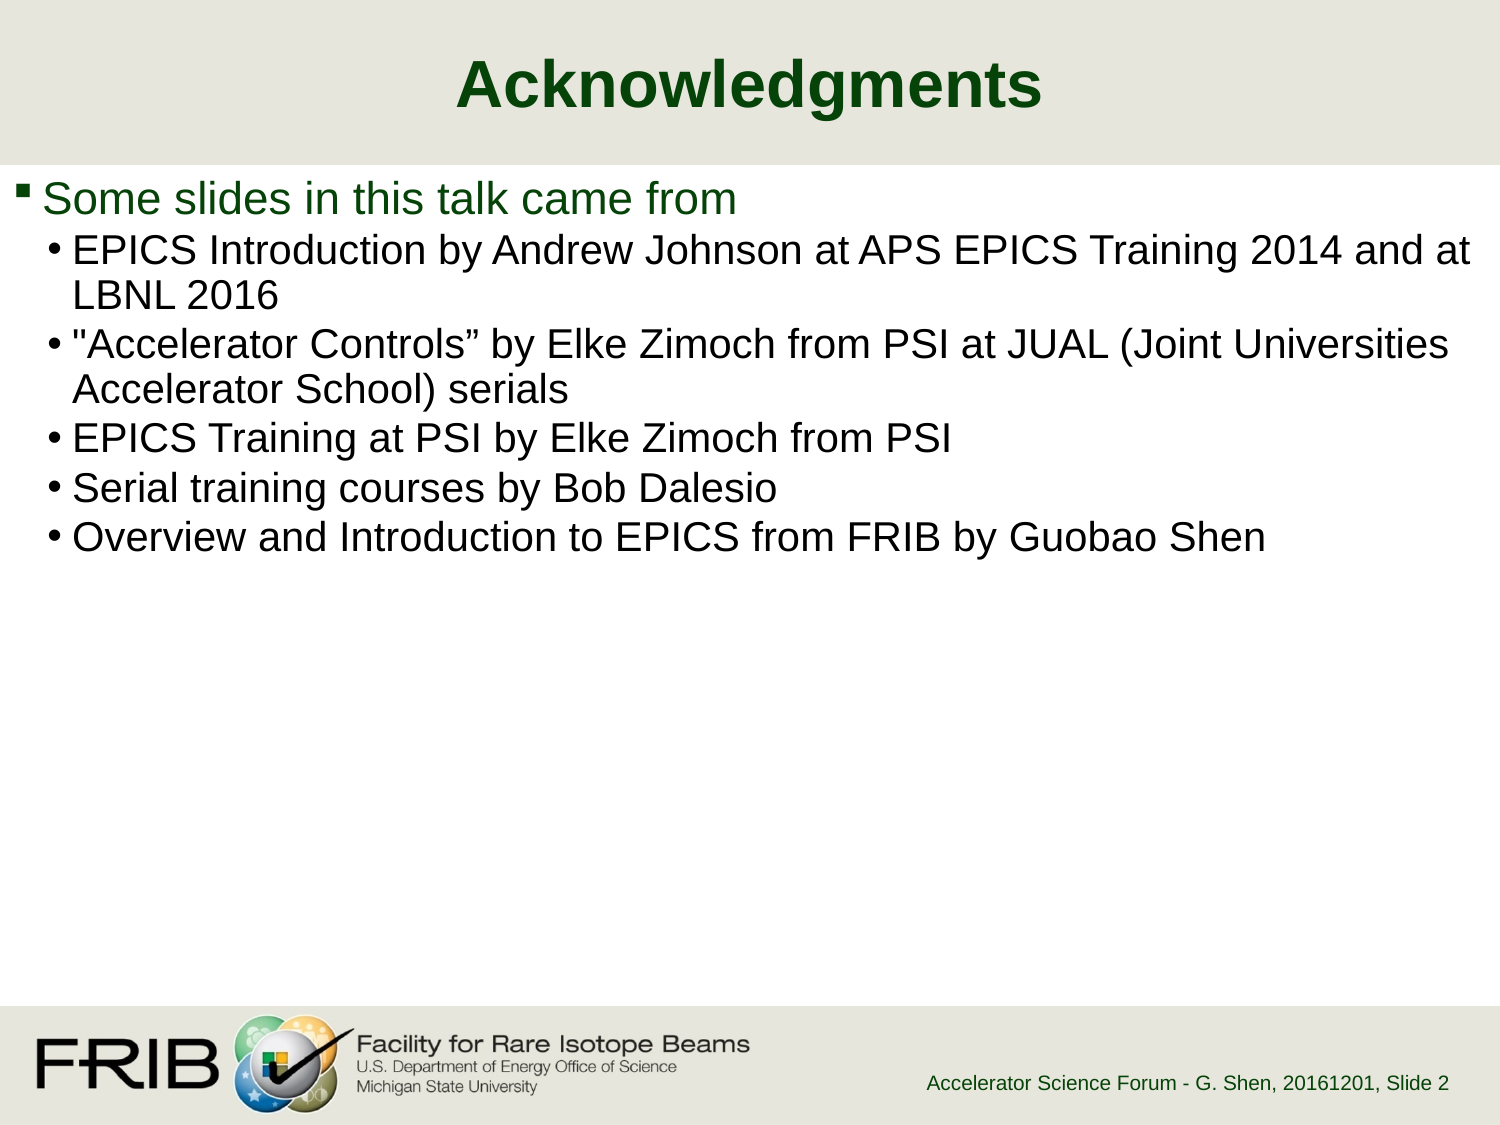

# Acknowledgments
Some slides in this talk came from
EPICS Introduction by Andrew Johnson at APS EPICS Training 2014 and at LBNL 2016
"Accelerator Controls” by Elke Zimoch from PSI at JUAL (Joint Universities Accelerator School) serials
EPICS Training at PSI by Elke Zimoch from PSI
Serial training courses by Bob Dalesio
Overview and Introduction to EPICS from FRIB by Guobao Shen
Accelerator Science Forum - G. Shen, 20161201
, Slide 2